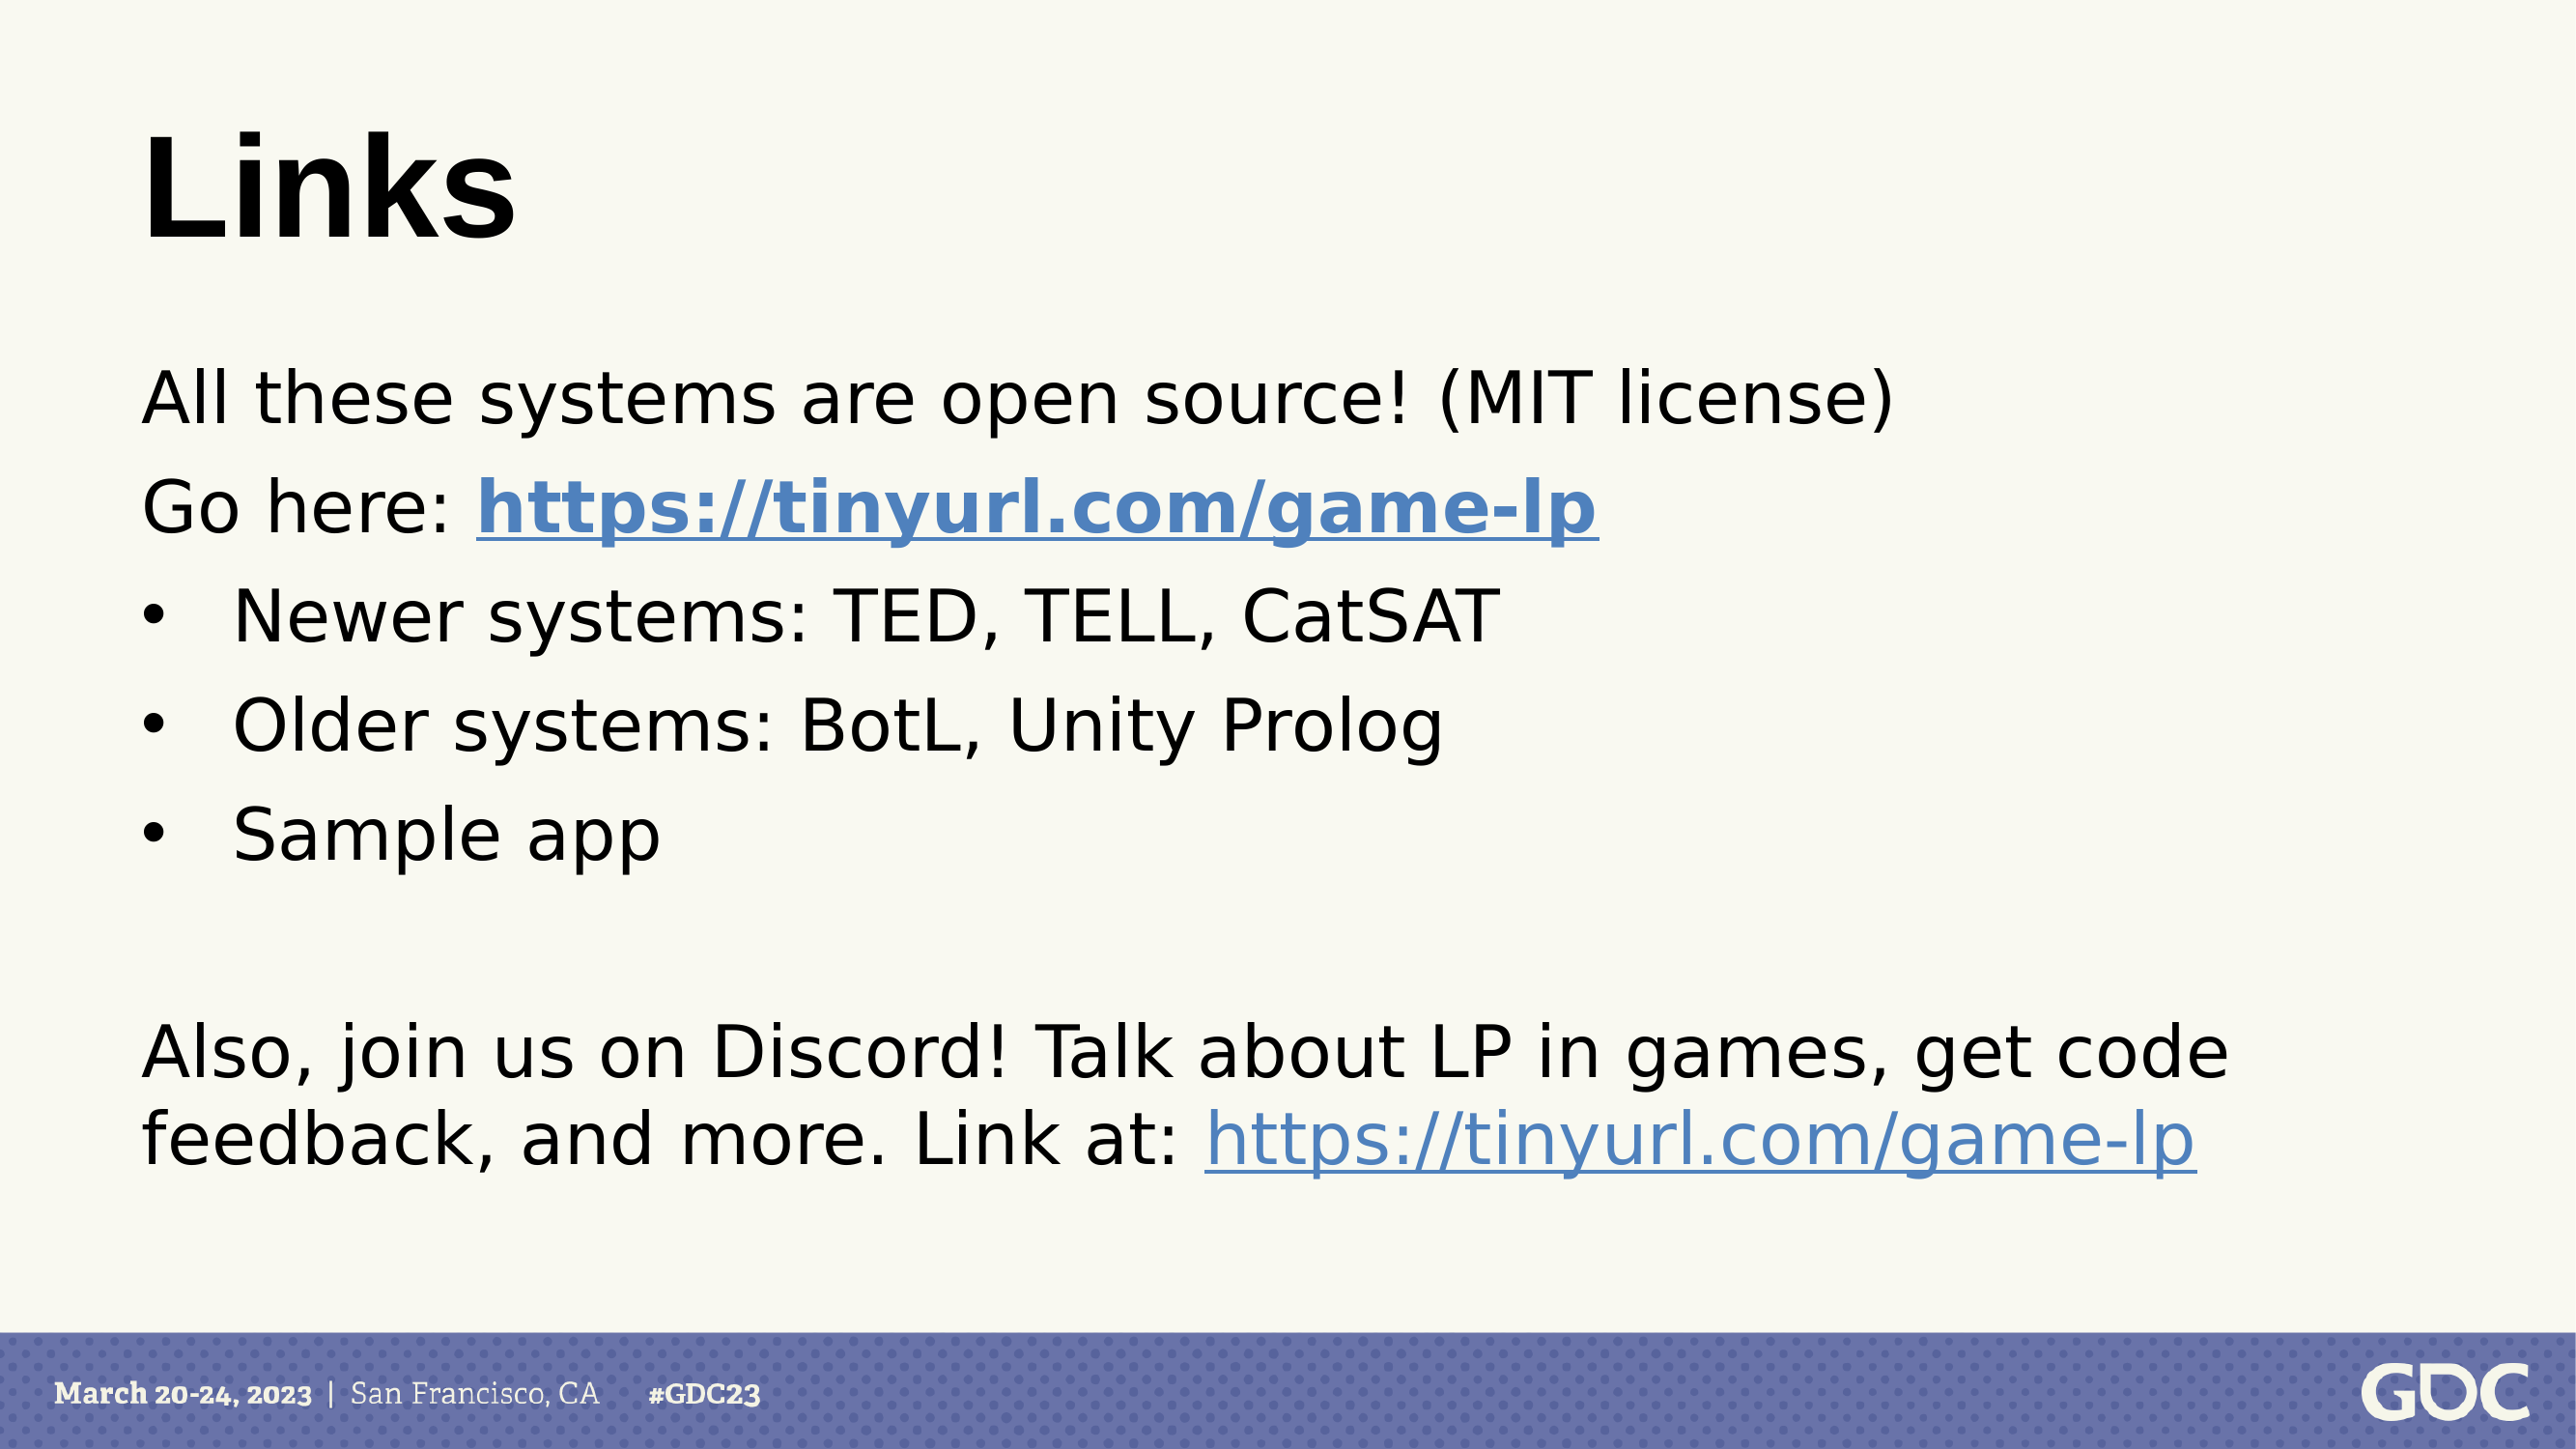

# Links
All these systems are open source! (MIT license)
Go here: https://tinyurl.com/game-lp
Newer systems: TED, TELL, CatSAT
Older systems: BotL, Unity Prolog
Sample app

Also, join us on Discord! Talk about LP in games, get code feedback, and more. Link at: https://tinyurl.com/game-lp